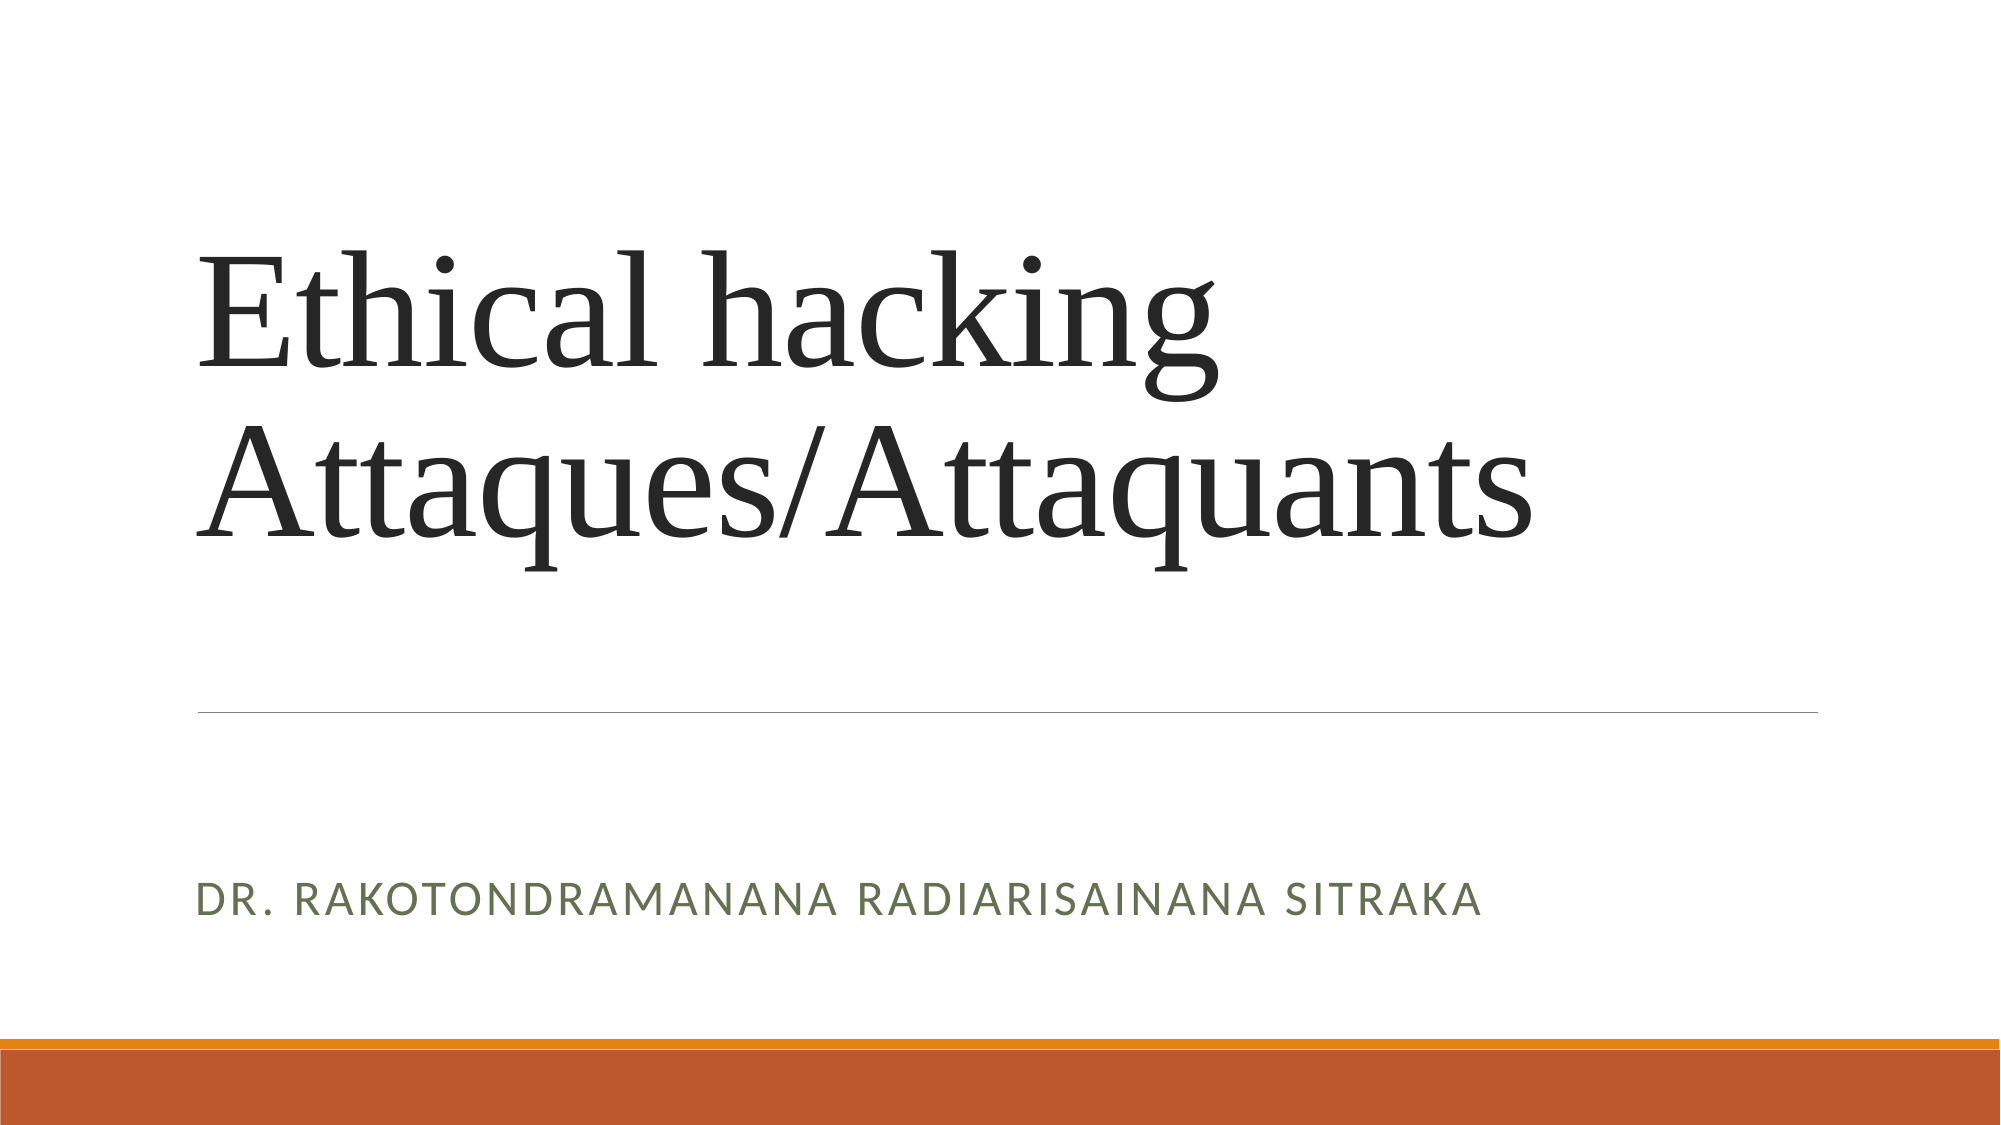

# Ethical hacking Attaques/Attaquants

Dr. Rakotondramanana Radiarisainana Sitraka